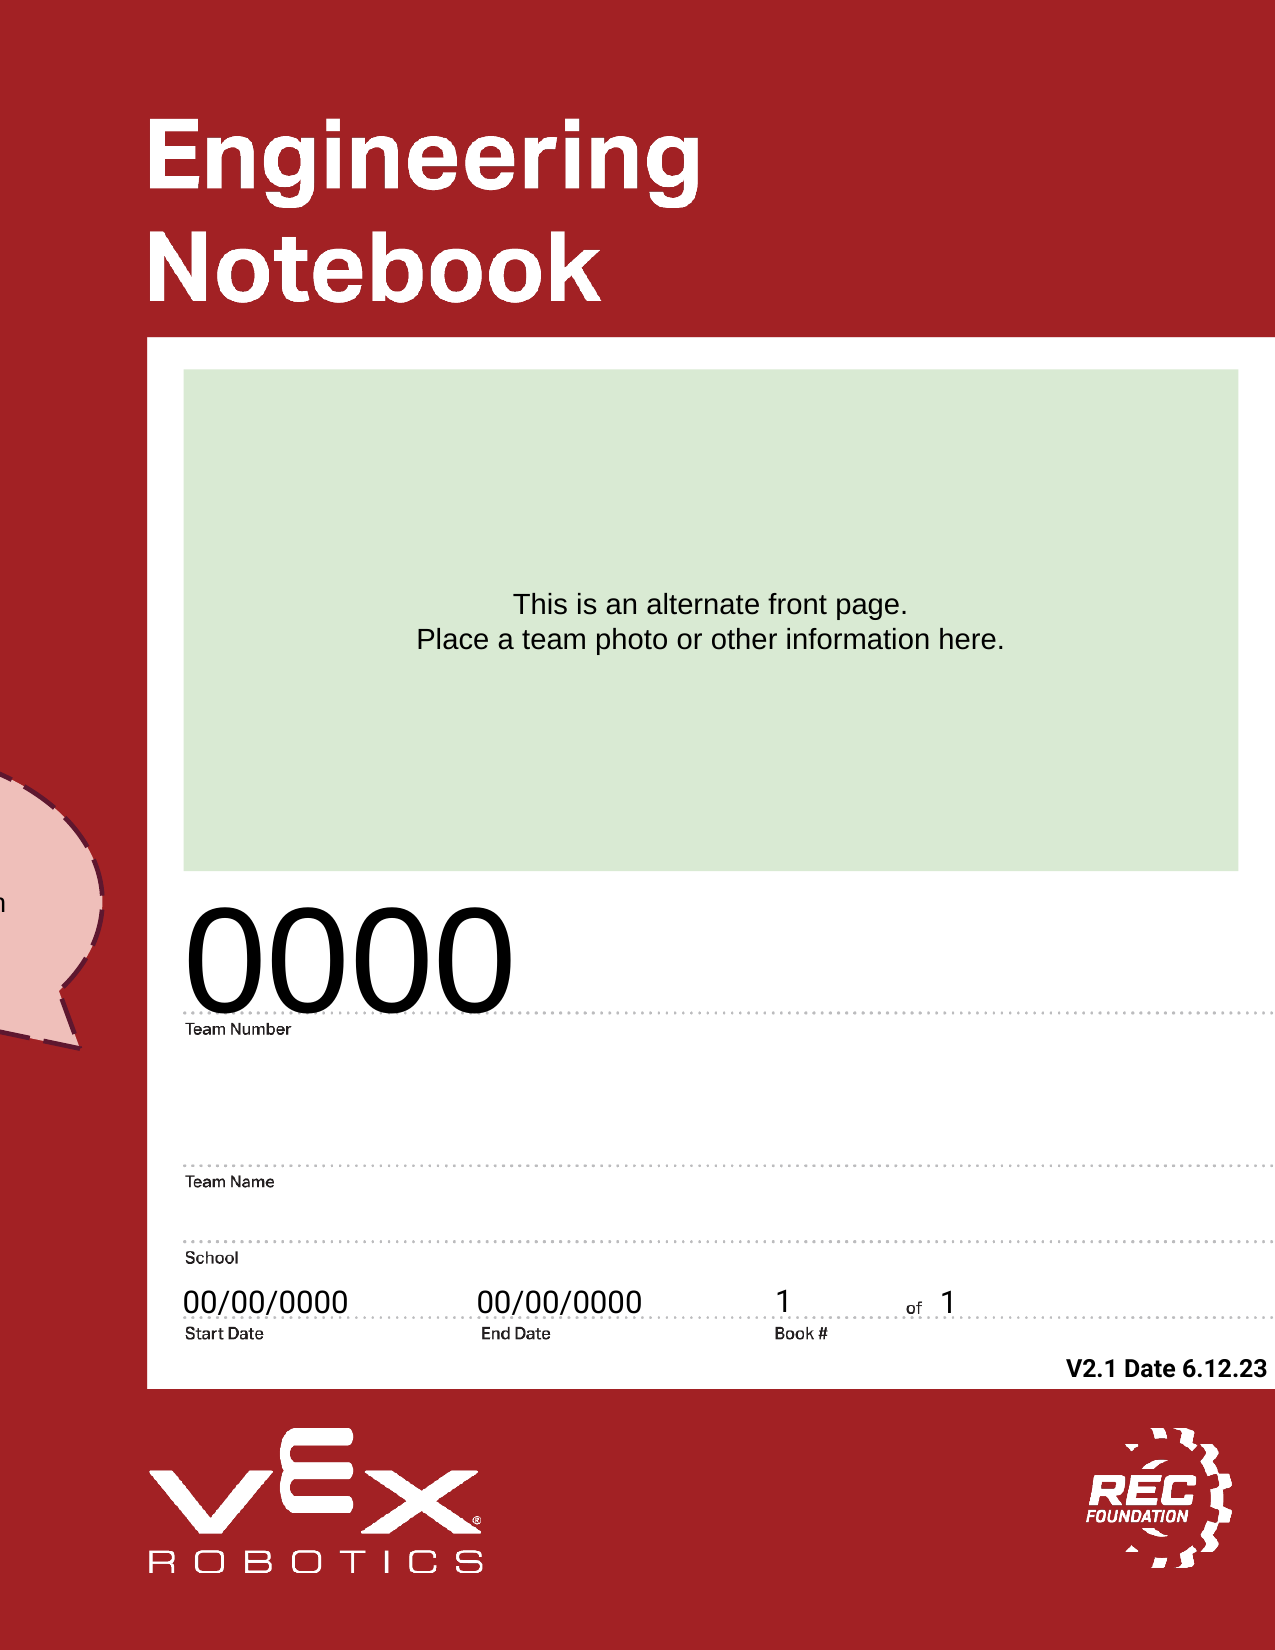

This is an alternate front page.
Place a team photo or other information here.
Right click me and select “Format Background” and then choose your team’s favorite color!
0000

1
00/00/0000
00/00/0000
1
V2.1 Date 6.12.23